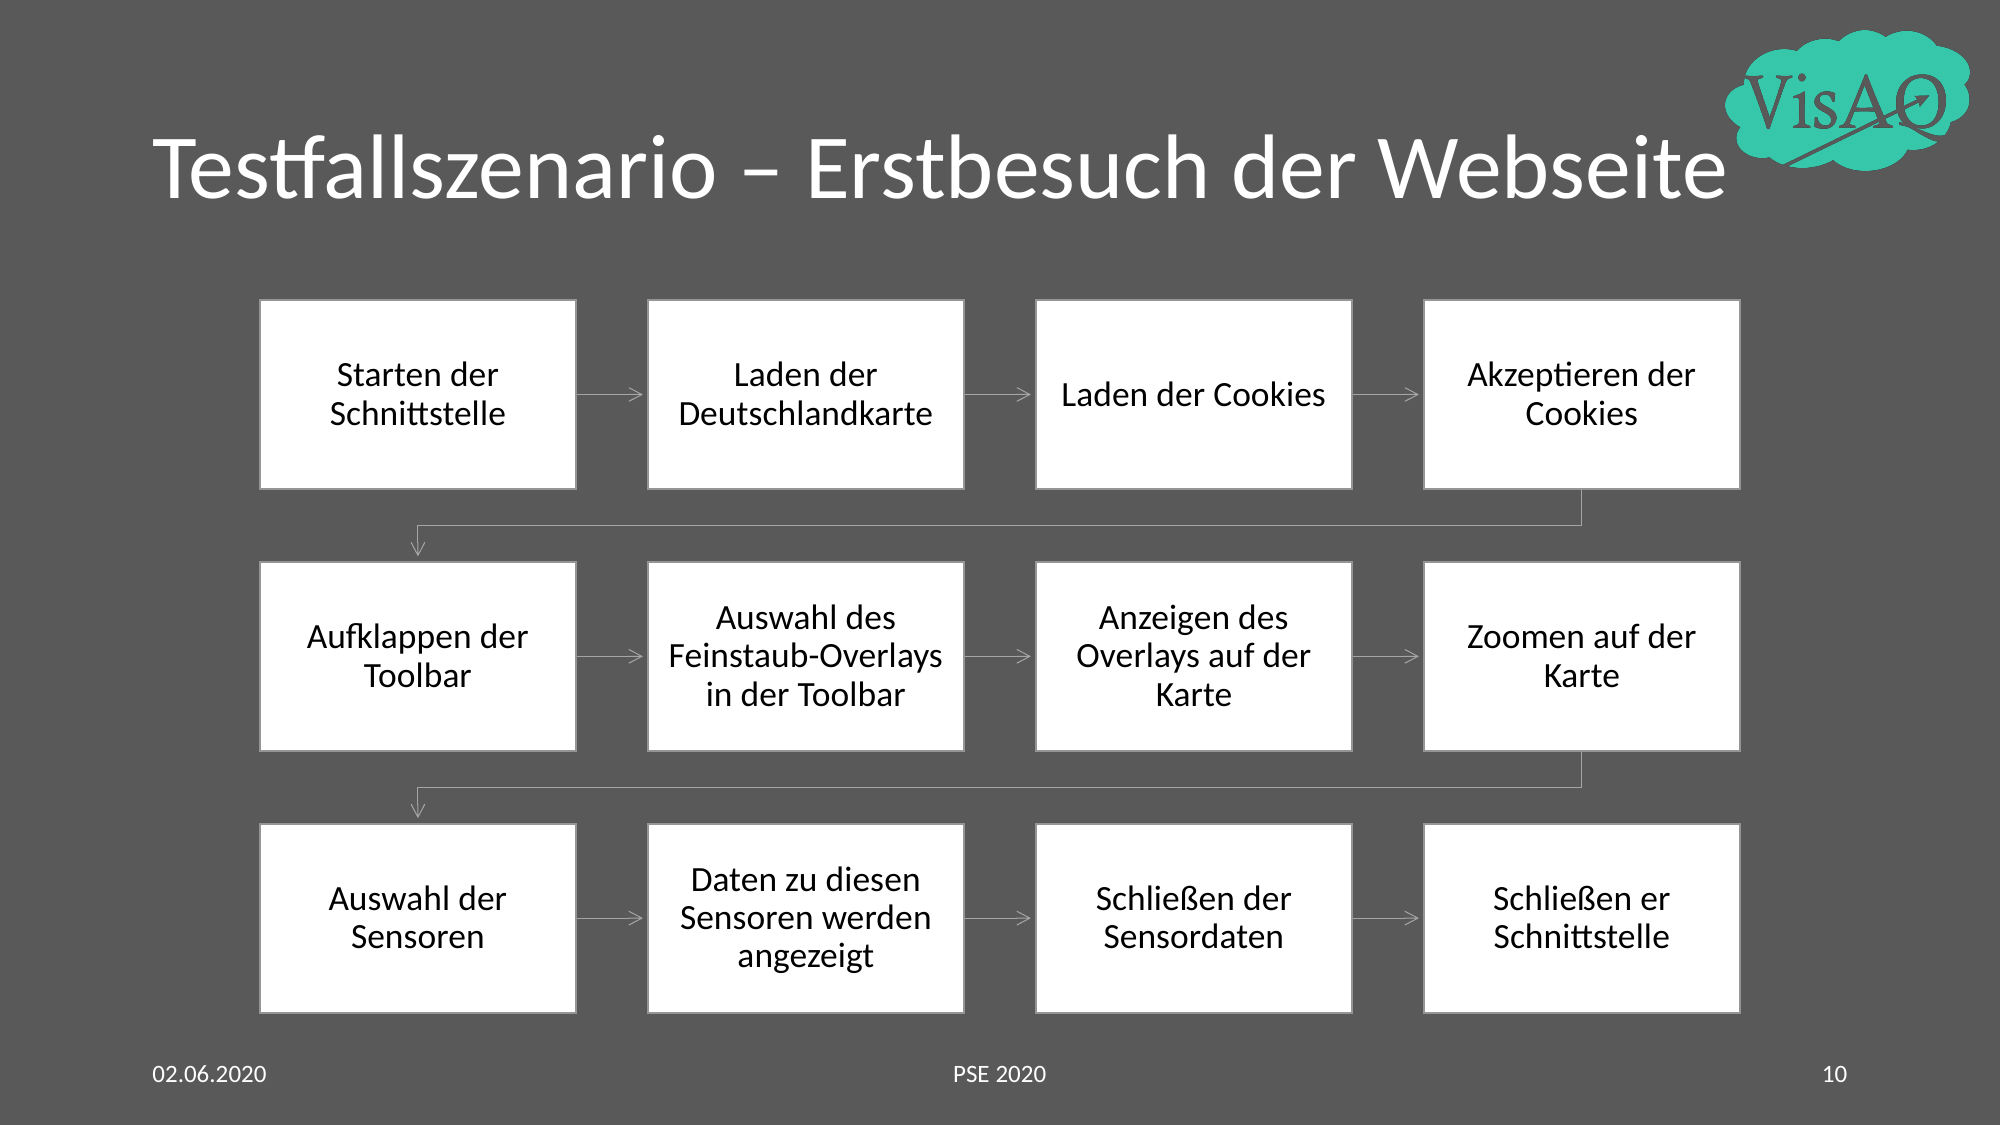

# Testfallszenario – Erstbesuch der Webseite

Starten der Schnittstelle

Laden der Deutschlandkarte

Laden der Cookies

Akzeptieren der Cookies

Aufklappen der Toolbar

Auswahl des Feinstaub-Overlays in der Toolbar

Anzeigen des Overlays auf der Karte

Zoomen auf der Karte

Auswahl der Sensoren

Daten zu diesen Sensoren werden angezeigt

Schließen der Sensordaten
Schließen er Schnittstelle
02.06.2020
PSE 2020
10